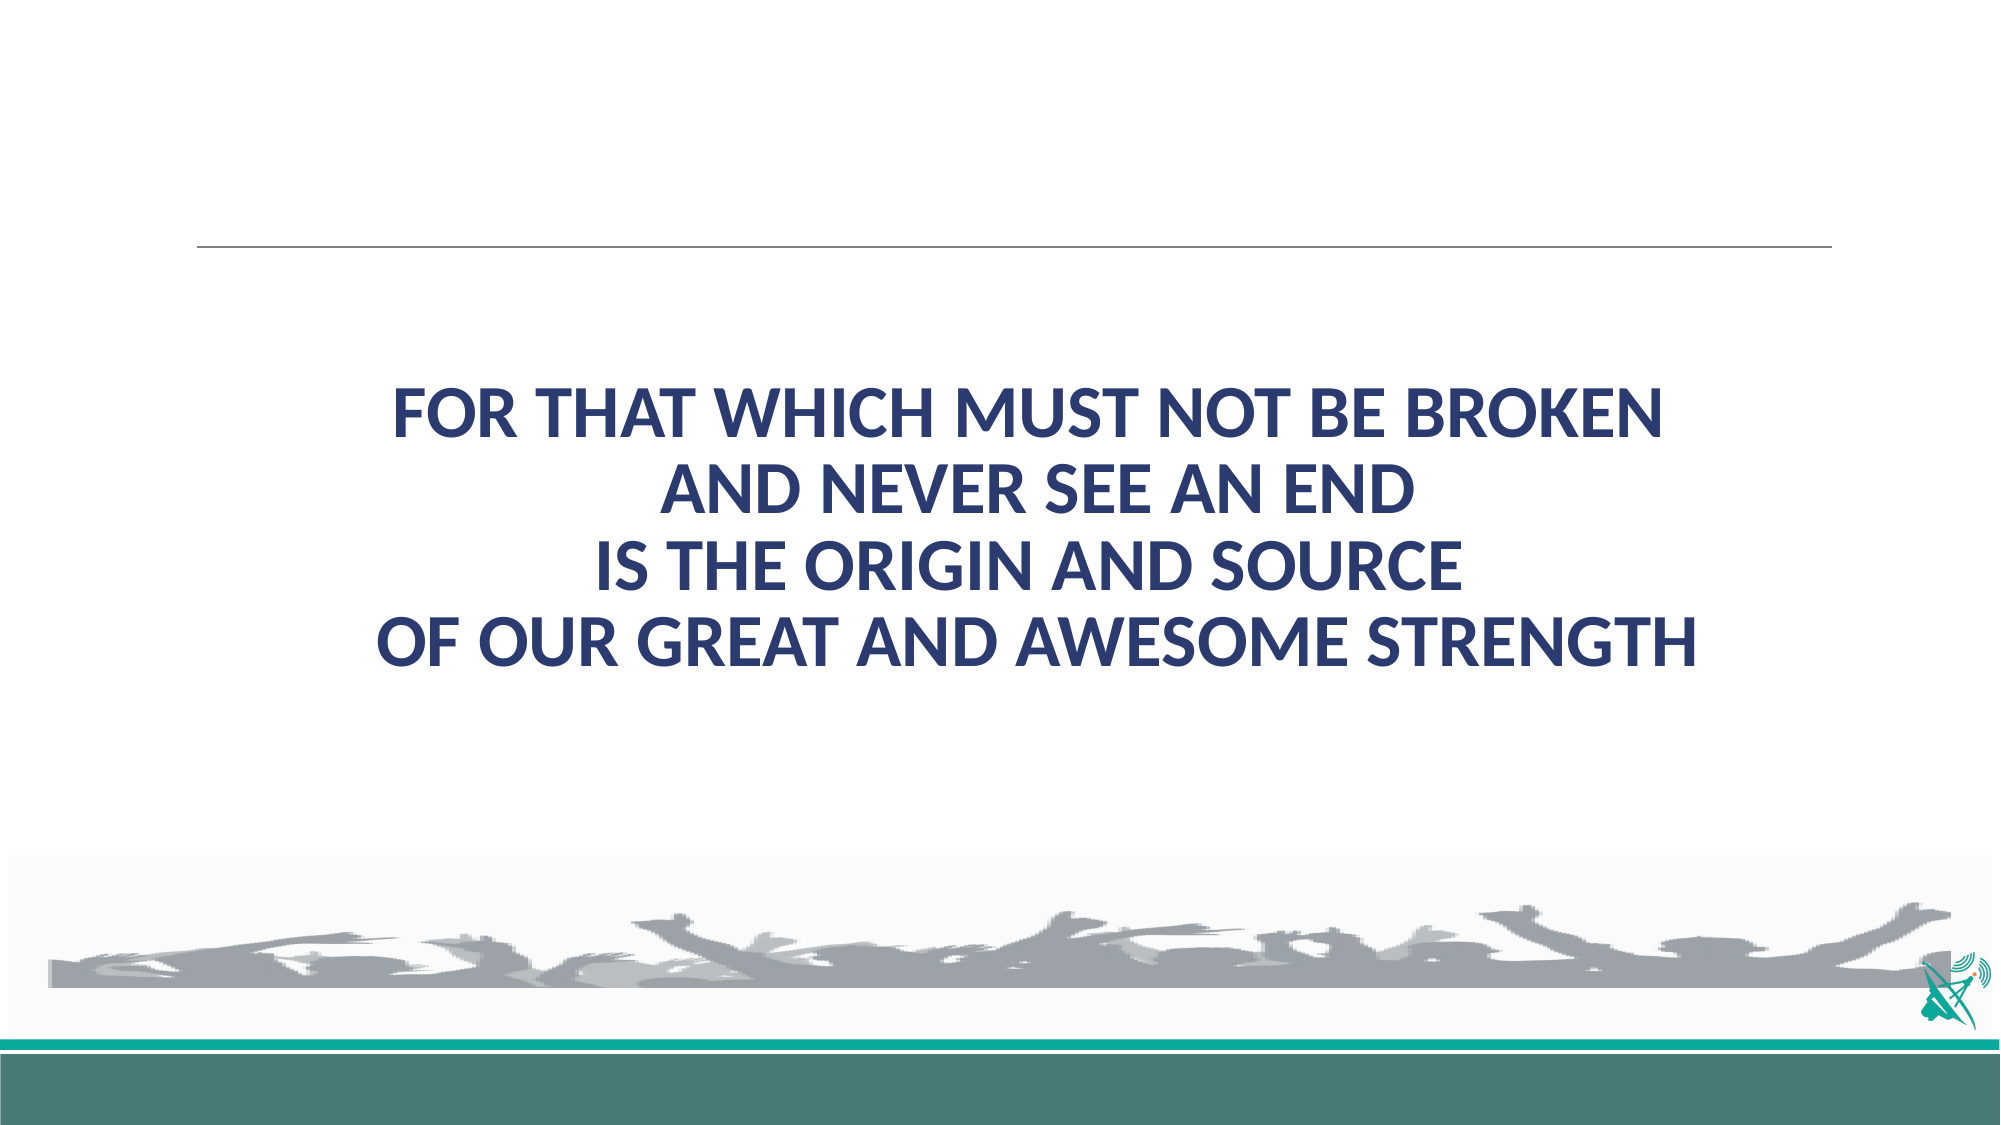

# FOR THAT WHICH MUST NOT BE BROKEN AND NEVER SEE AN END IS THE ORIGIN AND SOURCE OF OUR GREAT AND AWESOME STRENGTH